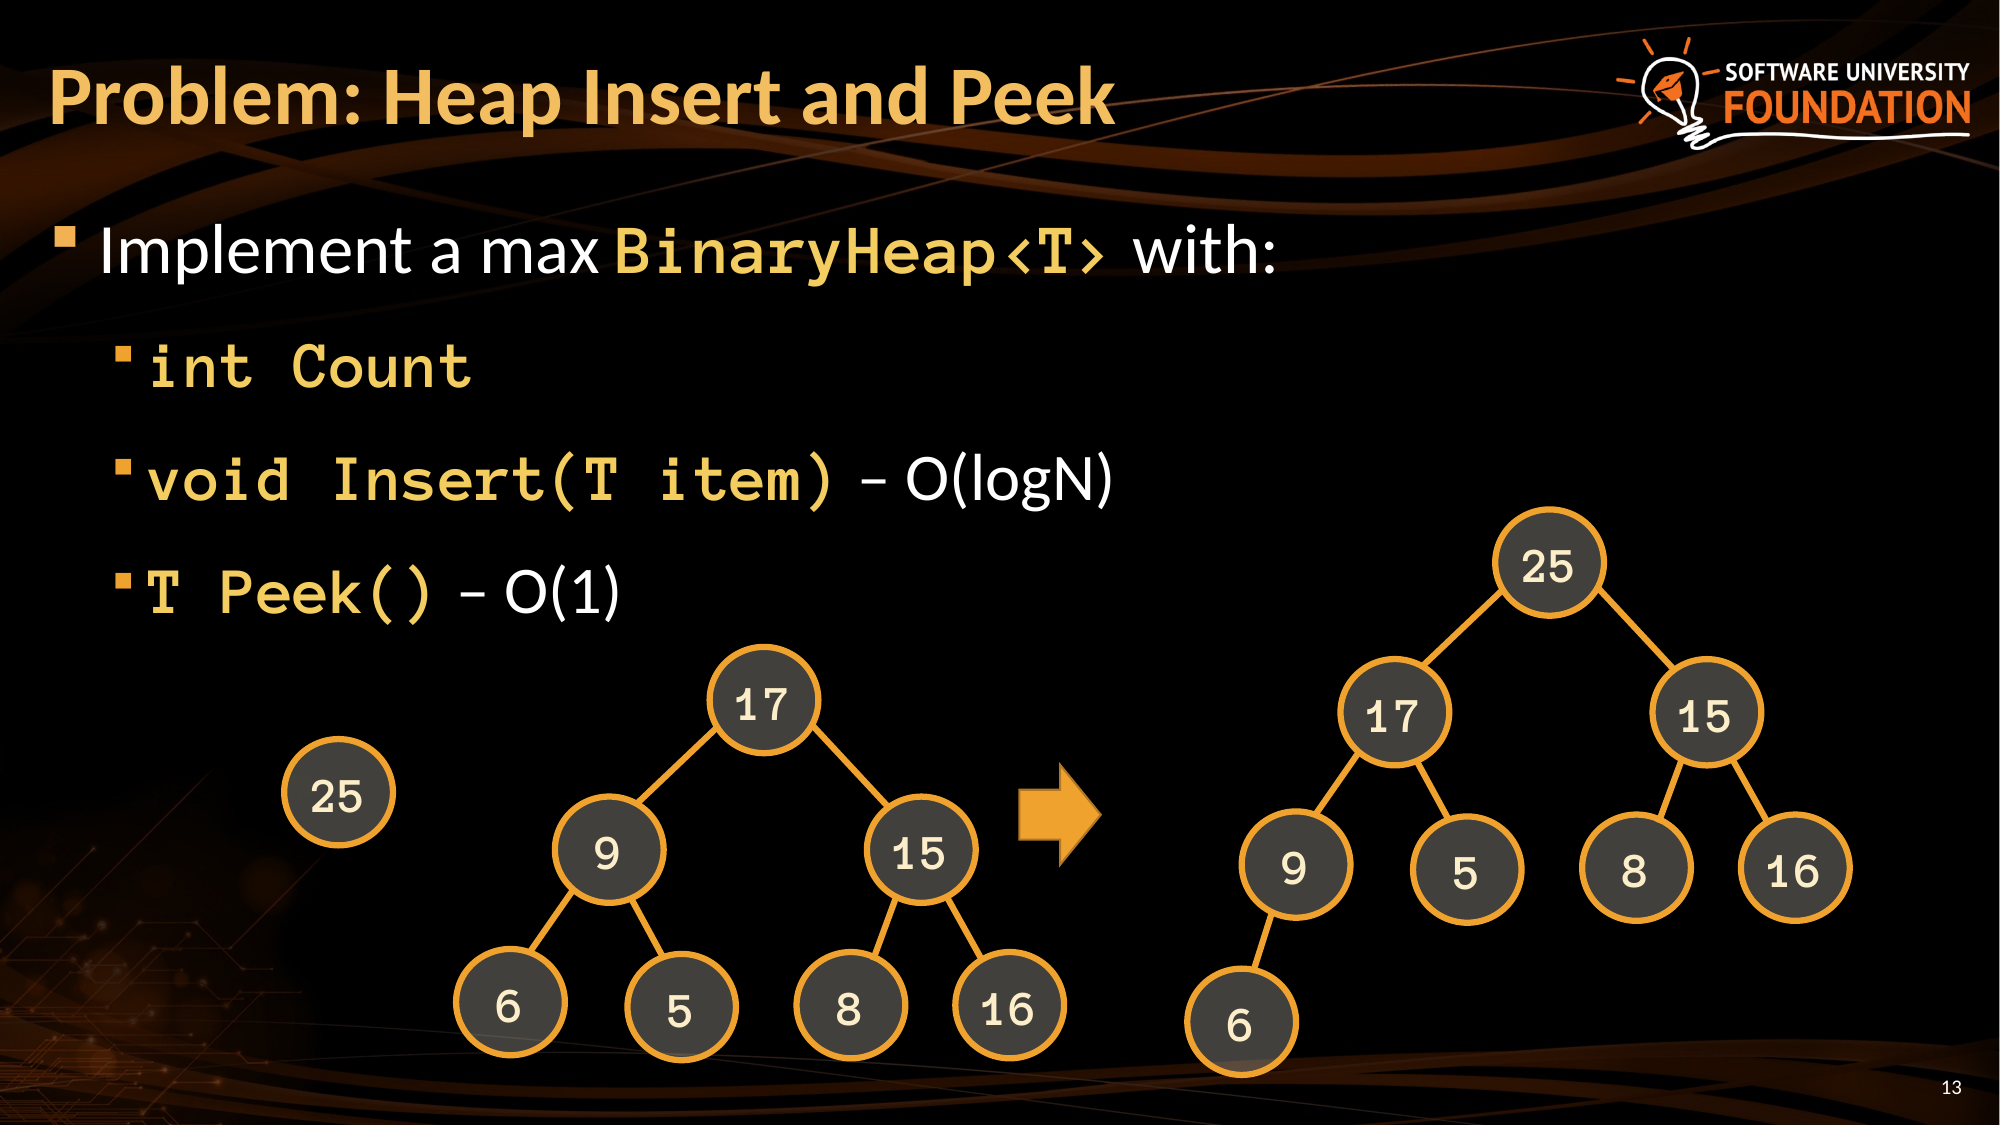

# Problem: Heap Insert and Peek
Implement a max BinaryHeap<T> with:
int Count
void Insert(T item) – O(logN)
T Peek() – O(1)
25

17
17
15

25

9
15
9
8
16
5

6
8
16
5
6
13